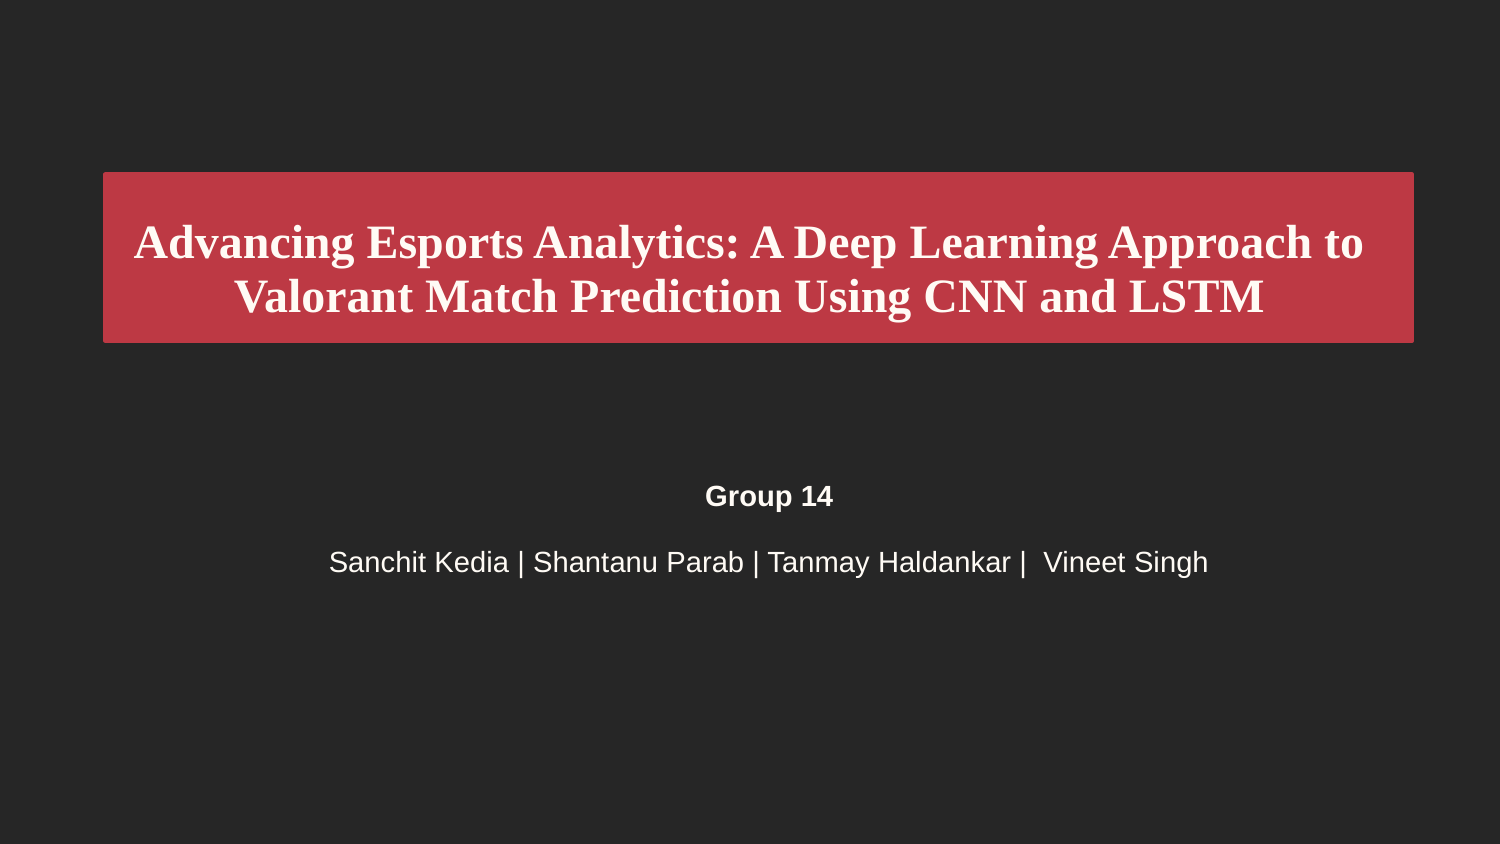

# Advancing Esports Analytics: A Deep Learning Approach to Valorant Match Prediction Using CNN and LSTM

Group 14
Sanchit Kedia | Shantanu Parab | Tanmay Haldankar |  Vineet Singh